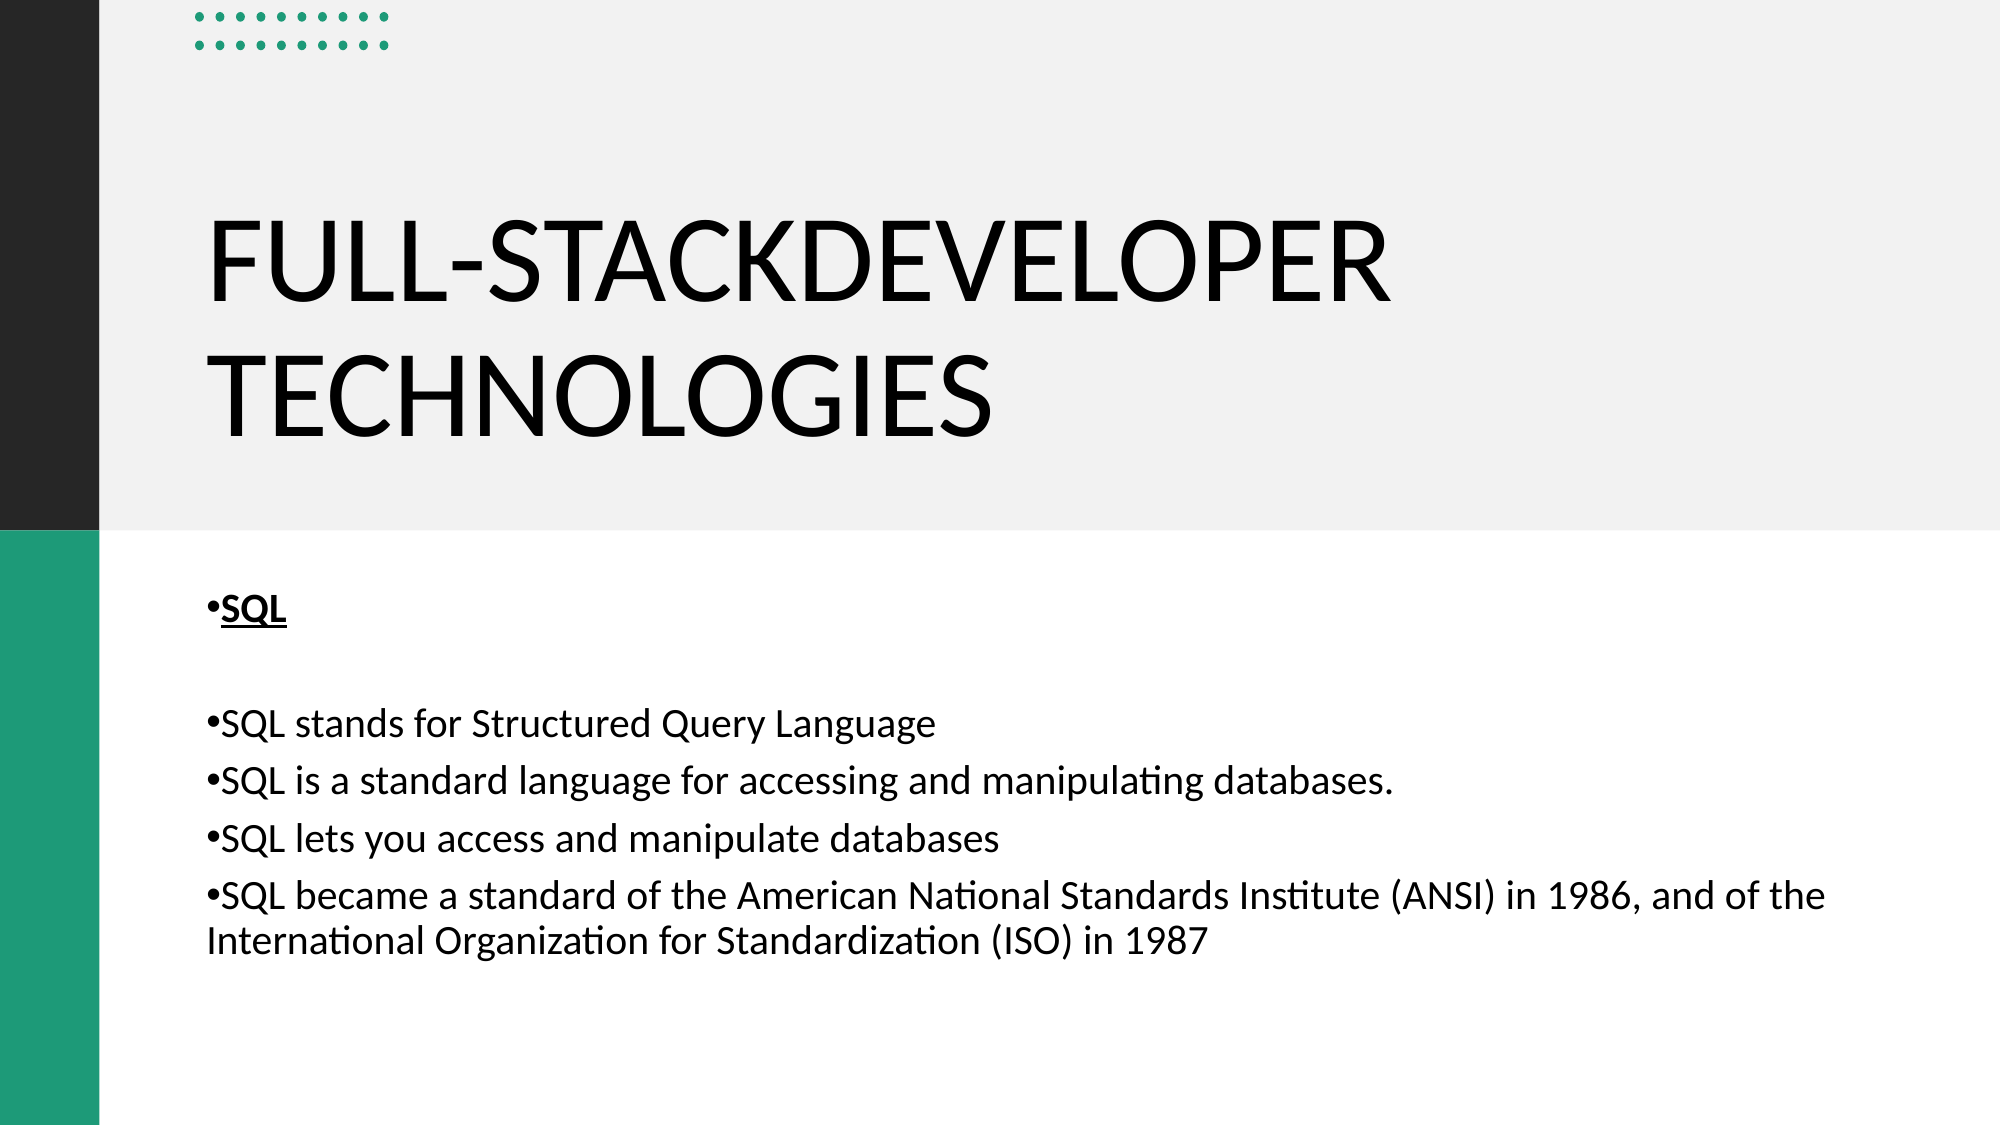

FULL-STACKDEVELOPER TECHNOLOGIES

SQL

SQL stands for Structured Query Language
SQL is a standard language for accessing and manipulating databases.
SQL lets you access and manipulate databases
SQL became a standard of the American National Standards Institute (ANSI) in 1986, and of the International Organization for Standardization (ISO) in 1987